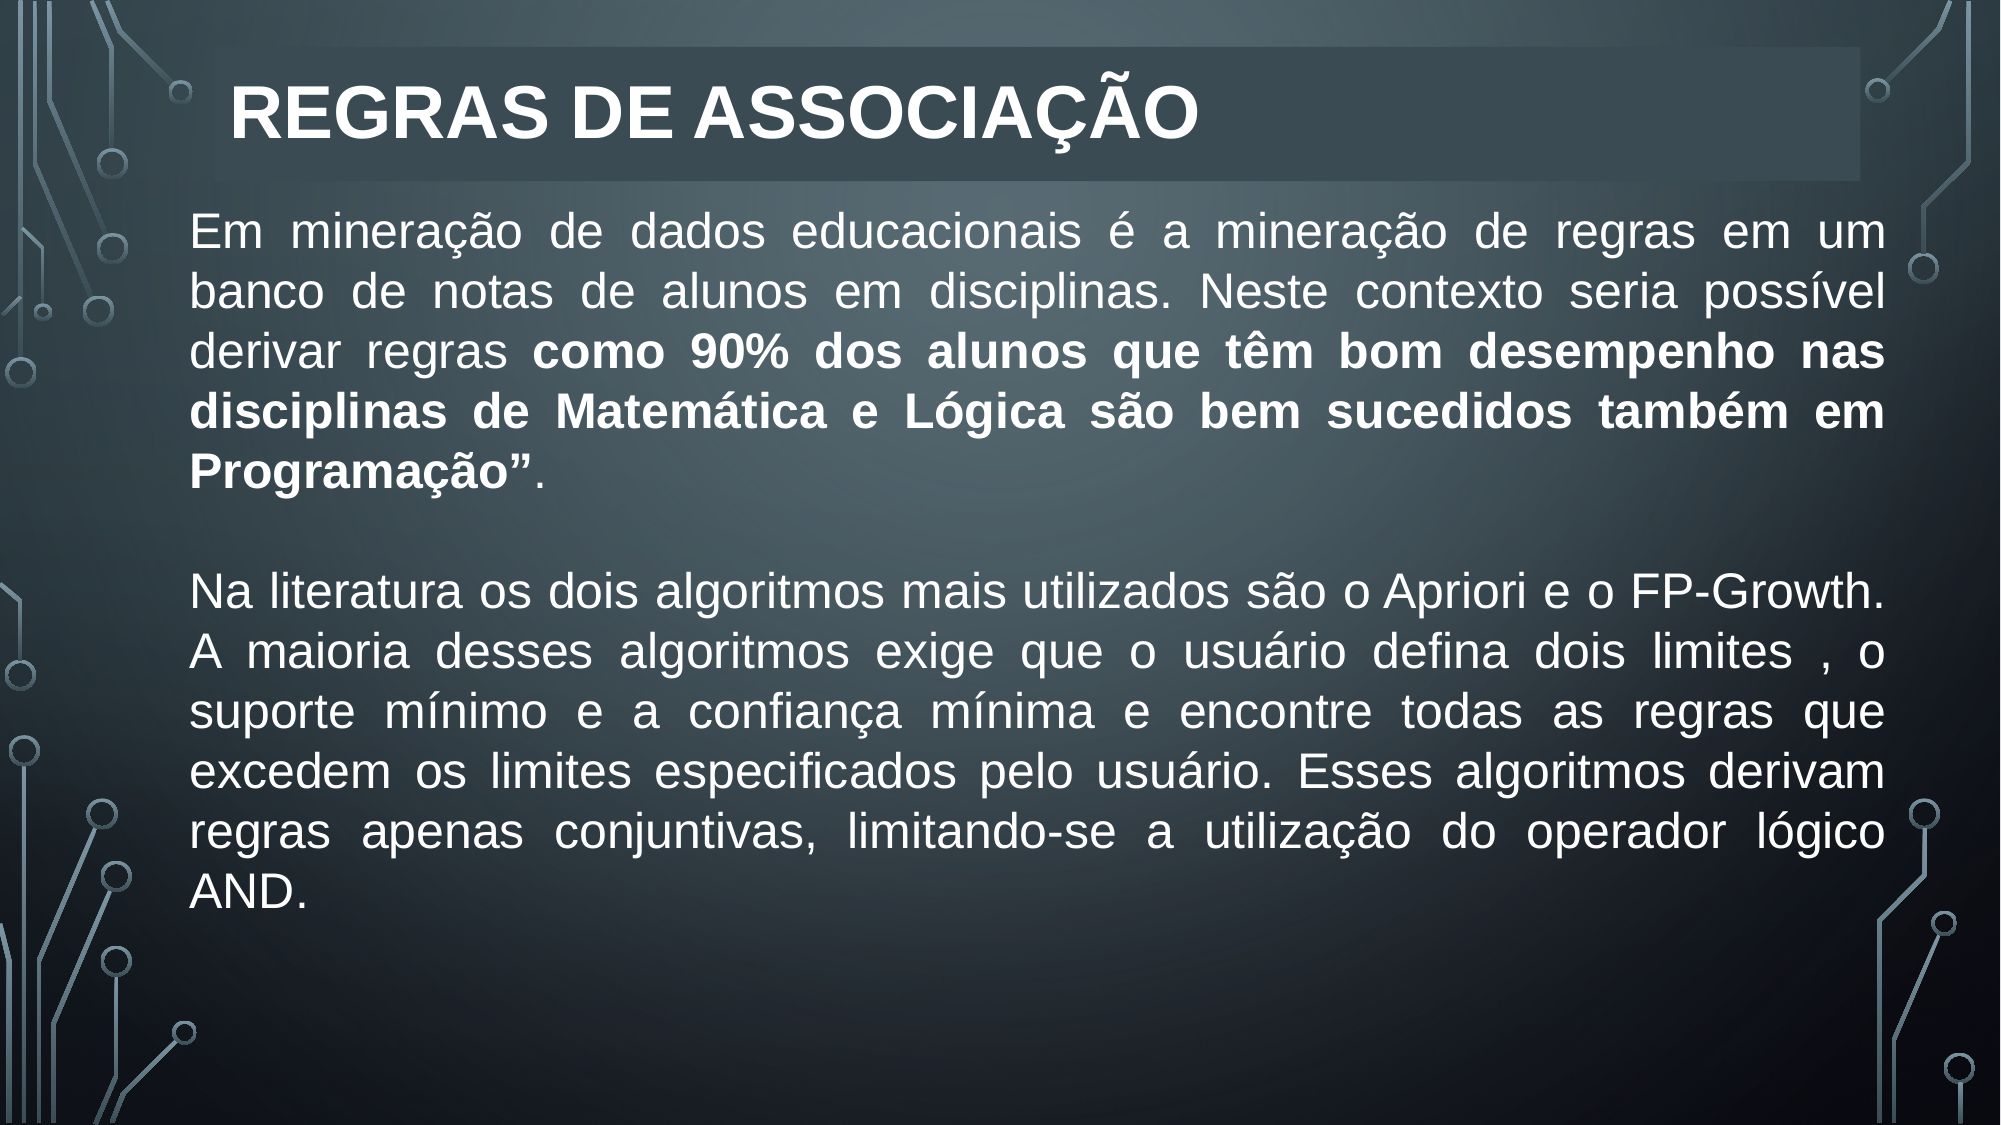

# Regras de associação
Em mineração de dados educacionais é a mineração de regras em um banco de notas de alunos em disciplinas. Neste contexto seria possível derivar regras como 90% dos alunos que têm bom desempenho nas disciplinas de Matemática e Lógica são bem sucedidos também em Programação”.
Na literatura os dois algoritmos mais utilizados são o Apriori e o FP-Growth. A maioria desses algoritmos exige que o usuário defina dois limites , o suporte mínimo e a confiança mínima e encontre todas as regras que excedem os limites especificados pelo usuário. Esses algoritmos derivam regras apenas conjuntivas, limitando-se a utilização do operador lógico AND.